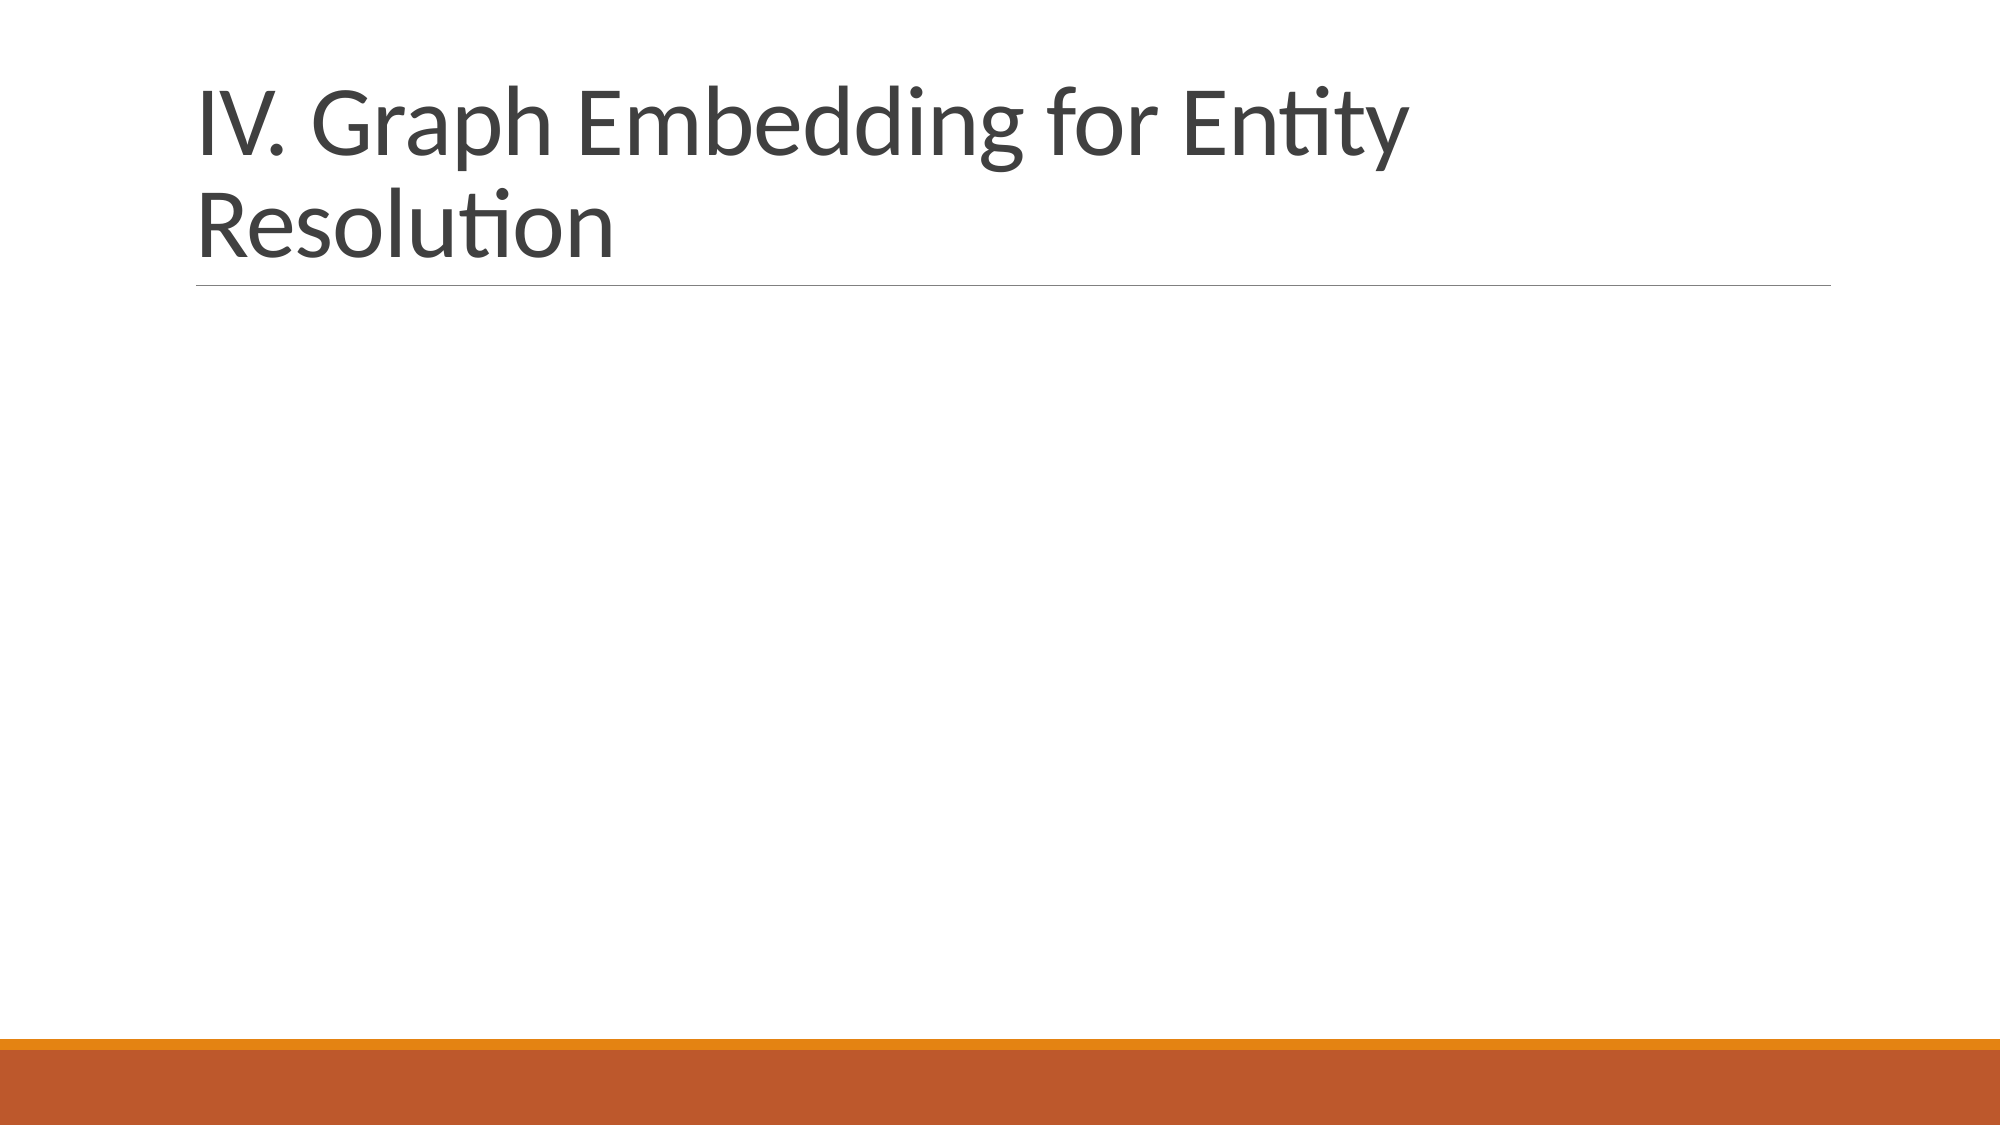

# IV. Graph Embedding for Entity Resolution